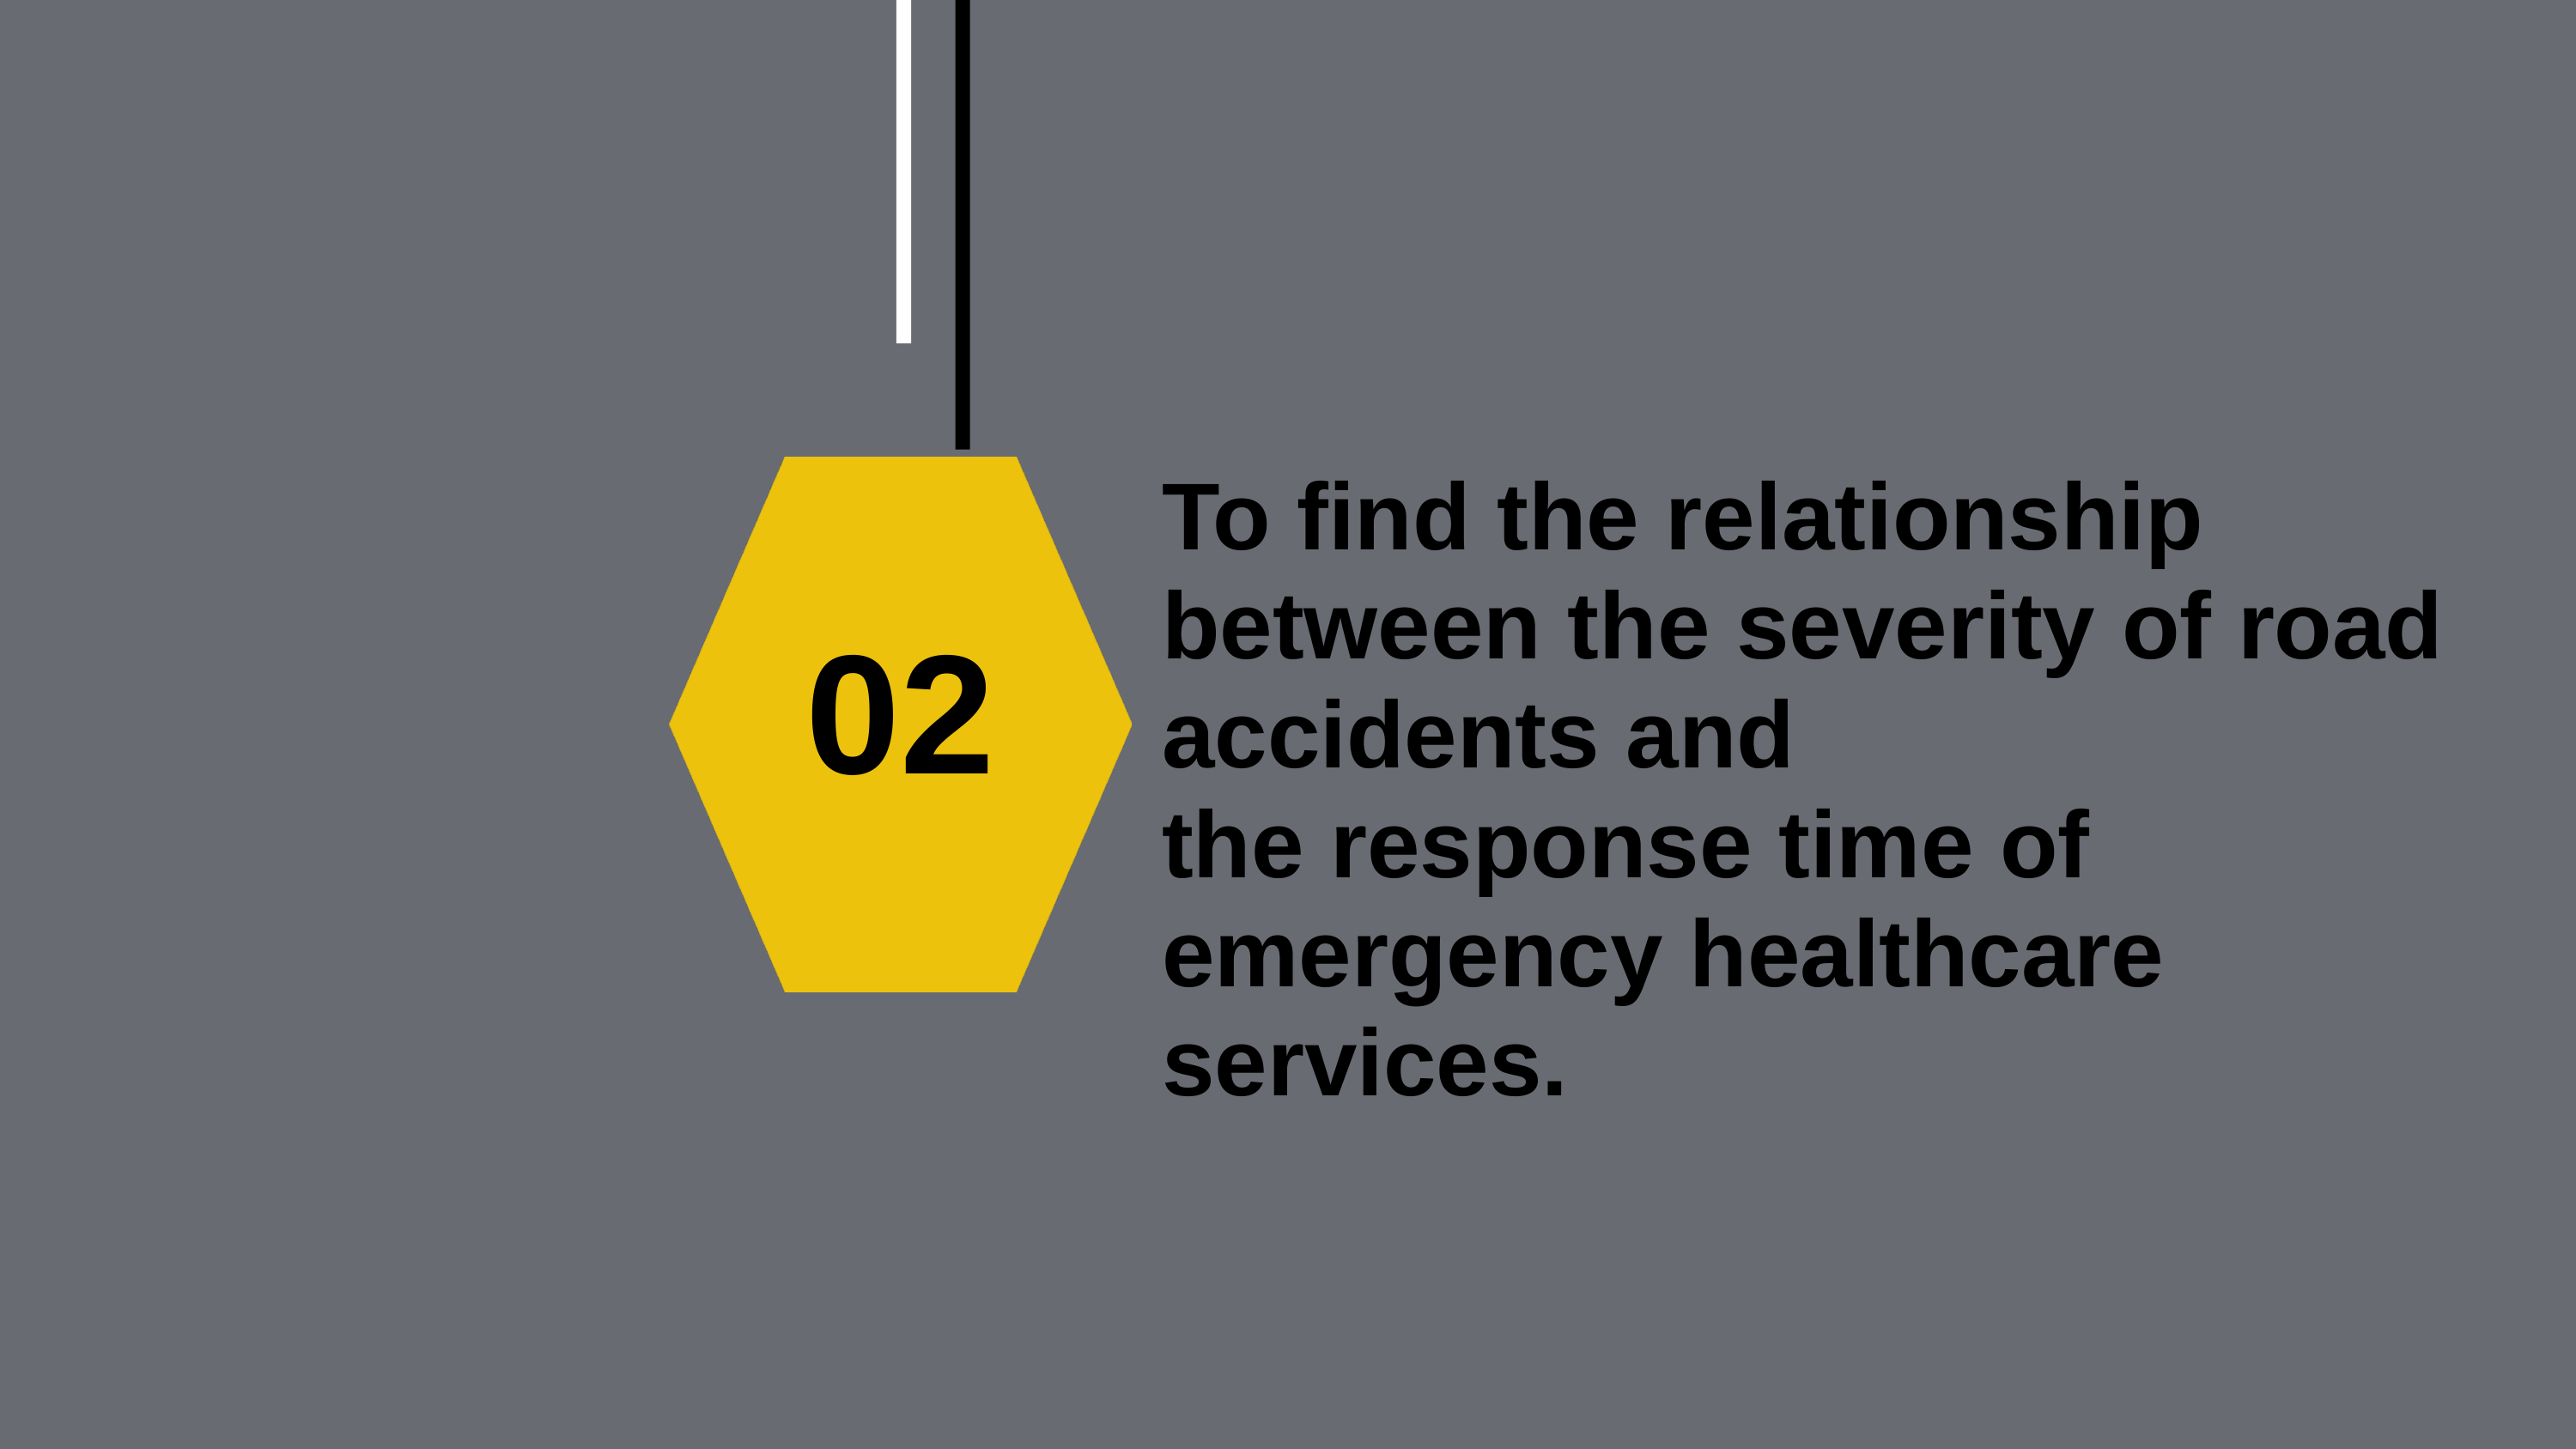

To find the relationship between the severity of road accidents and
the response time of emergency healthcare services.

02